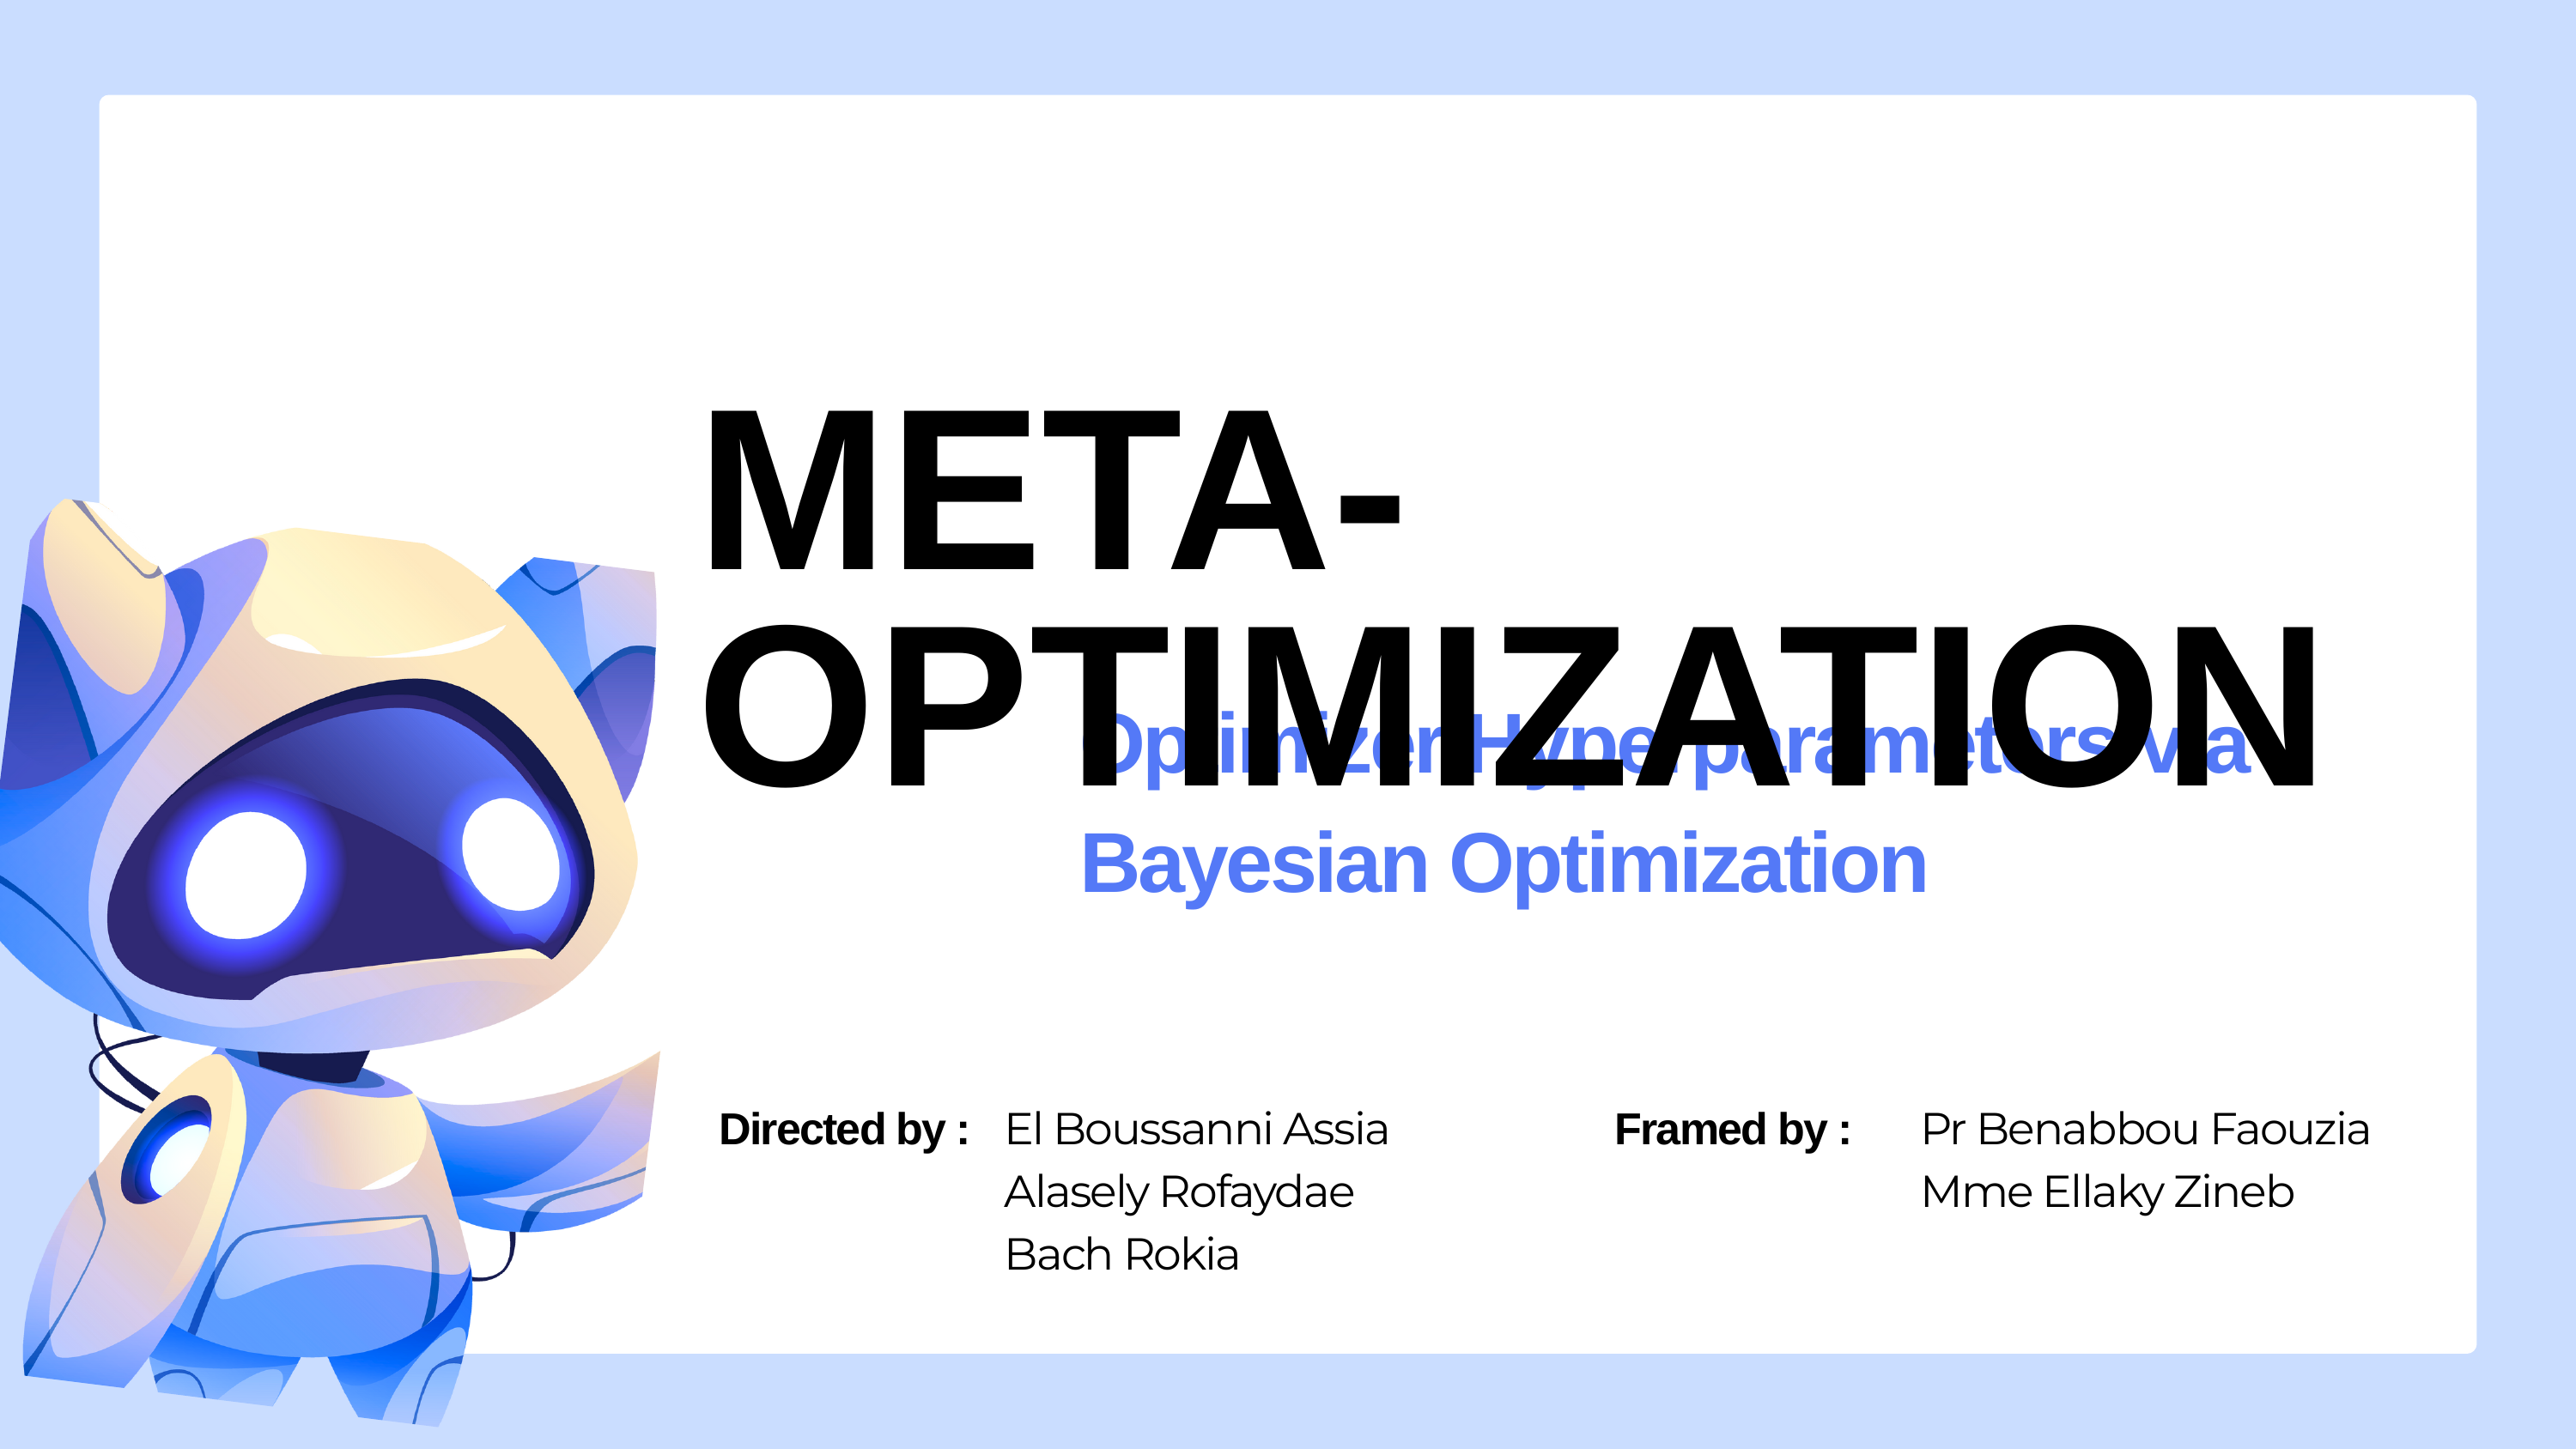

META-OPTIMIZATION

Optimizer Hyperparameters via Bayesian Optimization
Directed by :
El Boussanni Assia
Alasely Rofaydae
Bach Rokia
Framed by :
Pr Benabbou Faouzia
Mme Ellaky Zineb